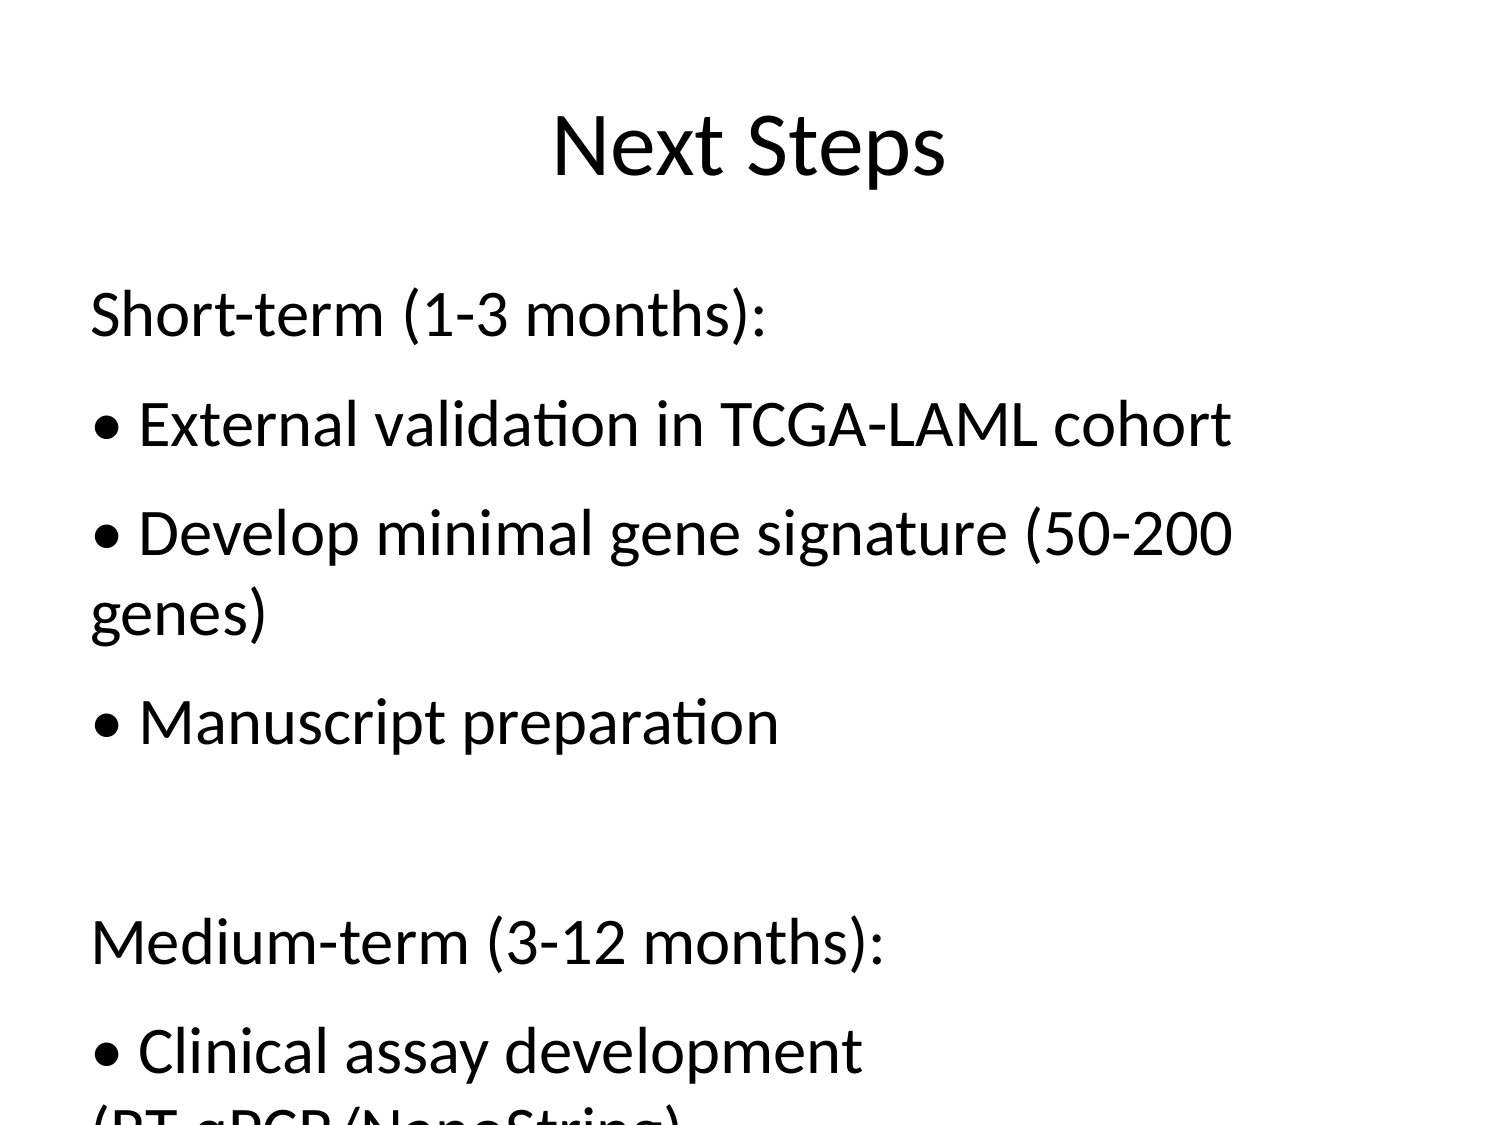

# Next Steps
Short-term (1-3 months):
• External validation in TCGA-LAML cohort
• Develop minimal gene signature (50-200 genes)
• Manuscript preparation

Medium-term (3-12 months):
• Clinical assay development (RT-qPCR/NanoString)
• Functional validation in cell lines
• Design subtype-stratified clinical trial

Long-term (1-2 years):
• Clinical workflow integration
• Real-world evidence collection
• Single-cell RNA-seq studies